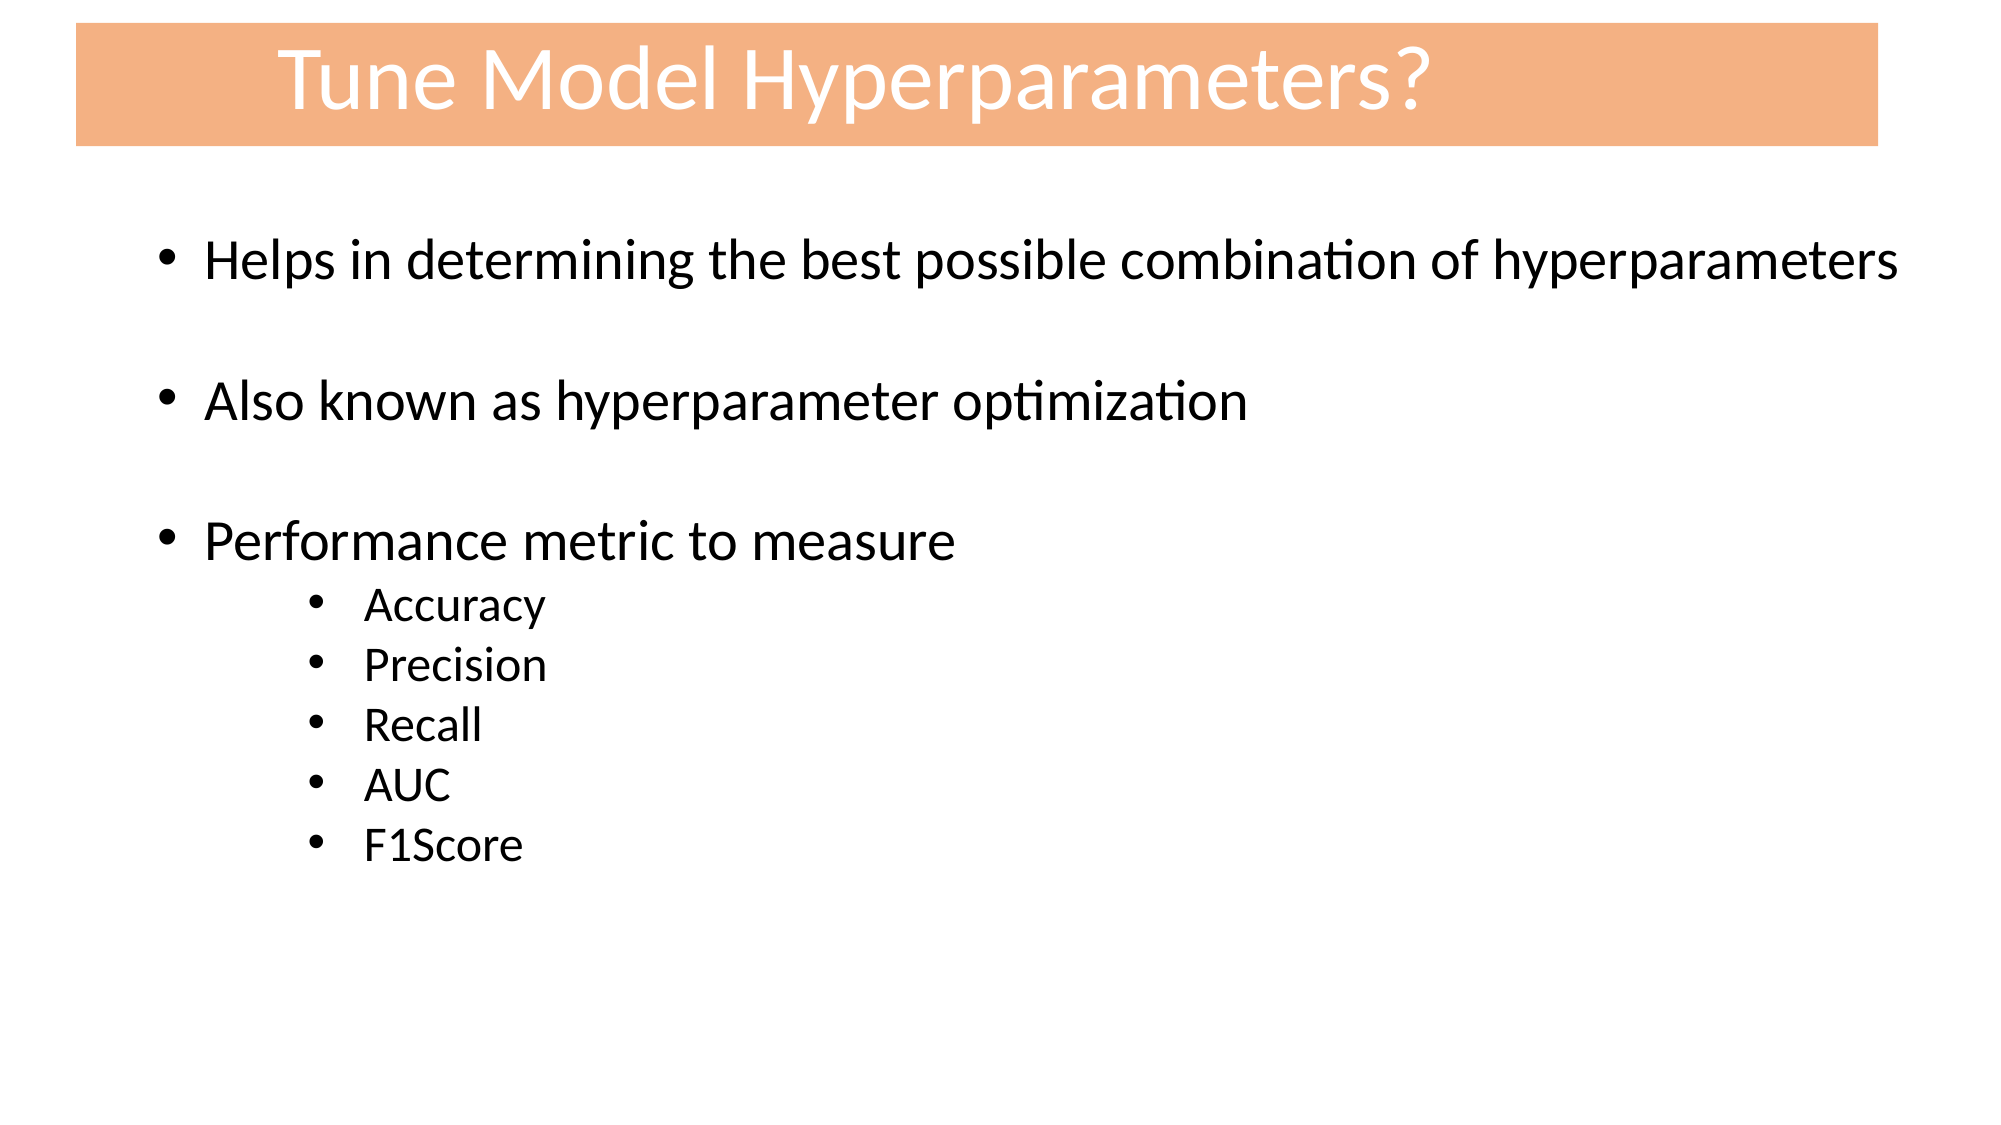

Tune Model Hyperparameters?
Helps in determining the best possible combination of hyperparameters

Also known as hyperparameter optimization

Performance metric to measure
Accuracy
Precision
Recall
AUC
F1Score